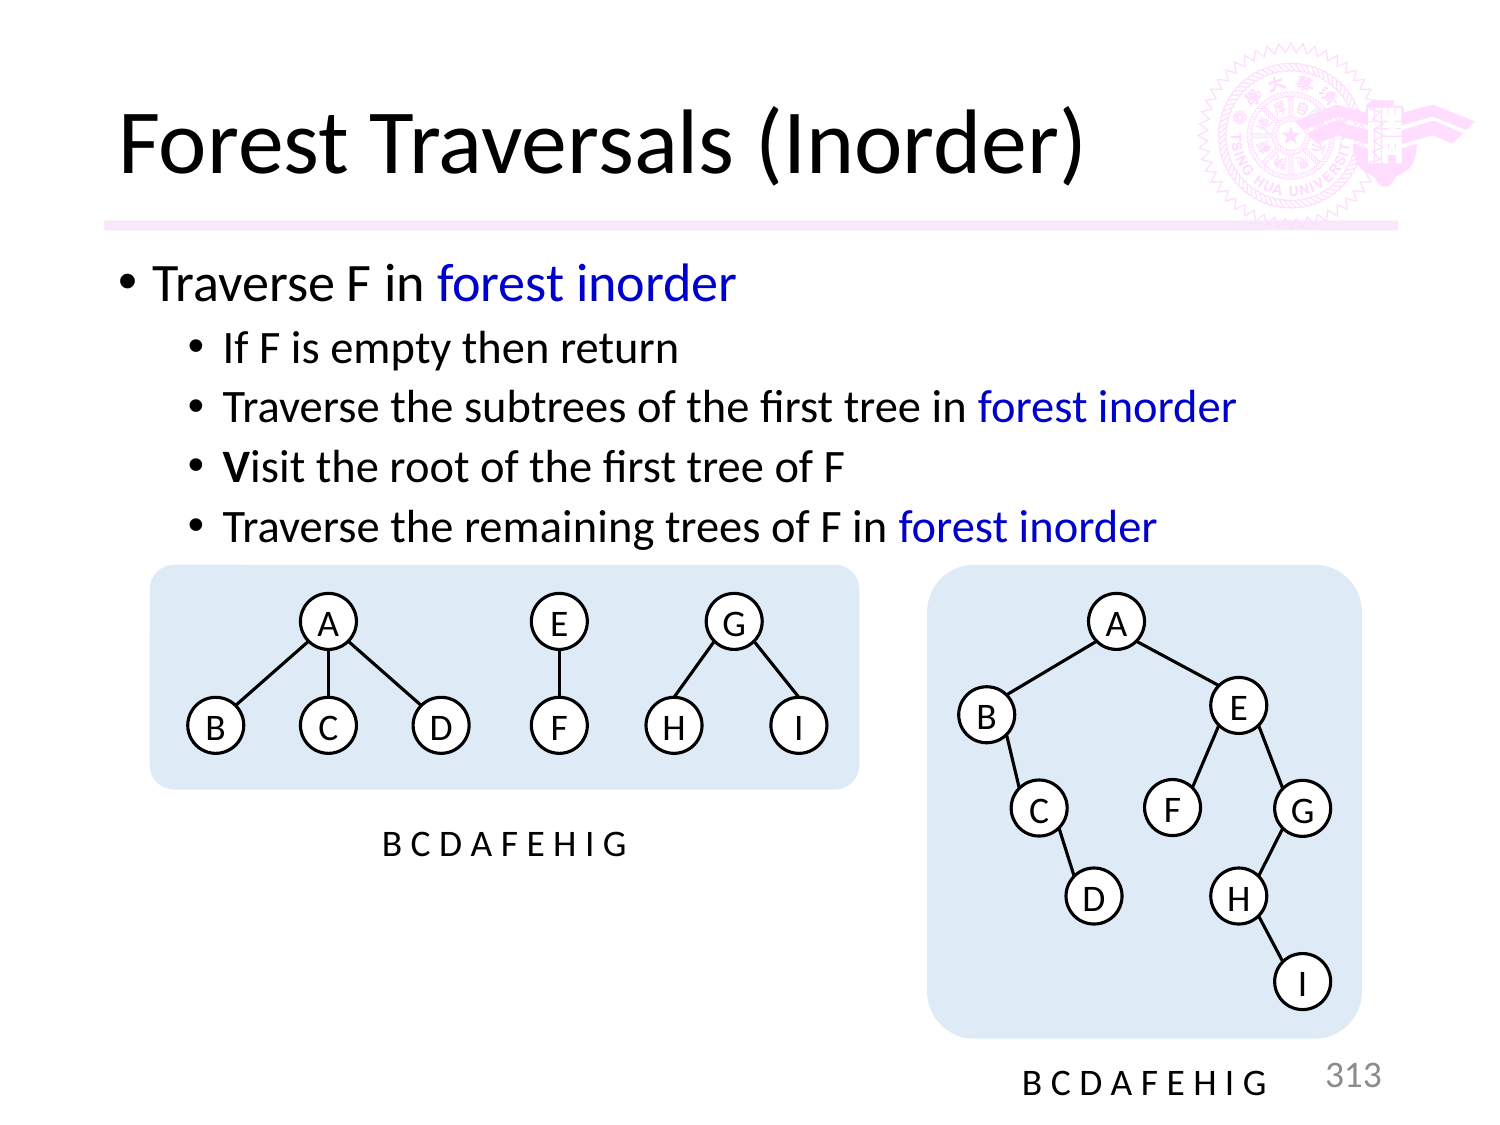

# Forest Traversals (Inorder)
Traverse F in forest inorder
If F is empty then return
Traverse the subtrees of the first tree in forest inorder
Visit the root of the first tree of F
Traverse the remaining trees of F in forest inorder

A
E
G
A
E
B
B
C
D
F
H
I
F
C
G
B C D A F E H I G
D
H
I
313
B C D A F E H I G